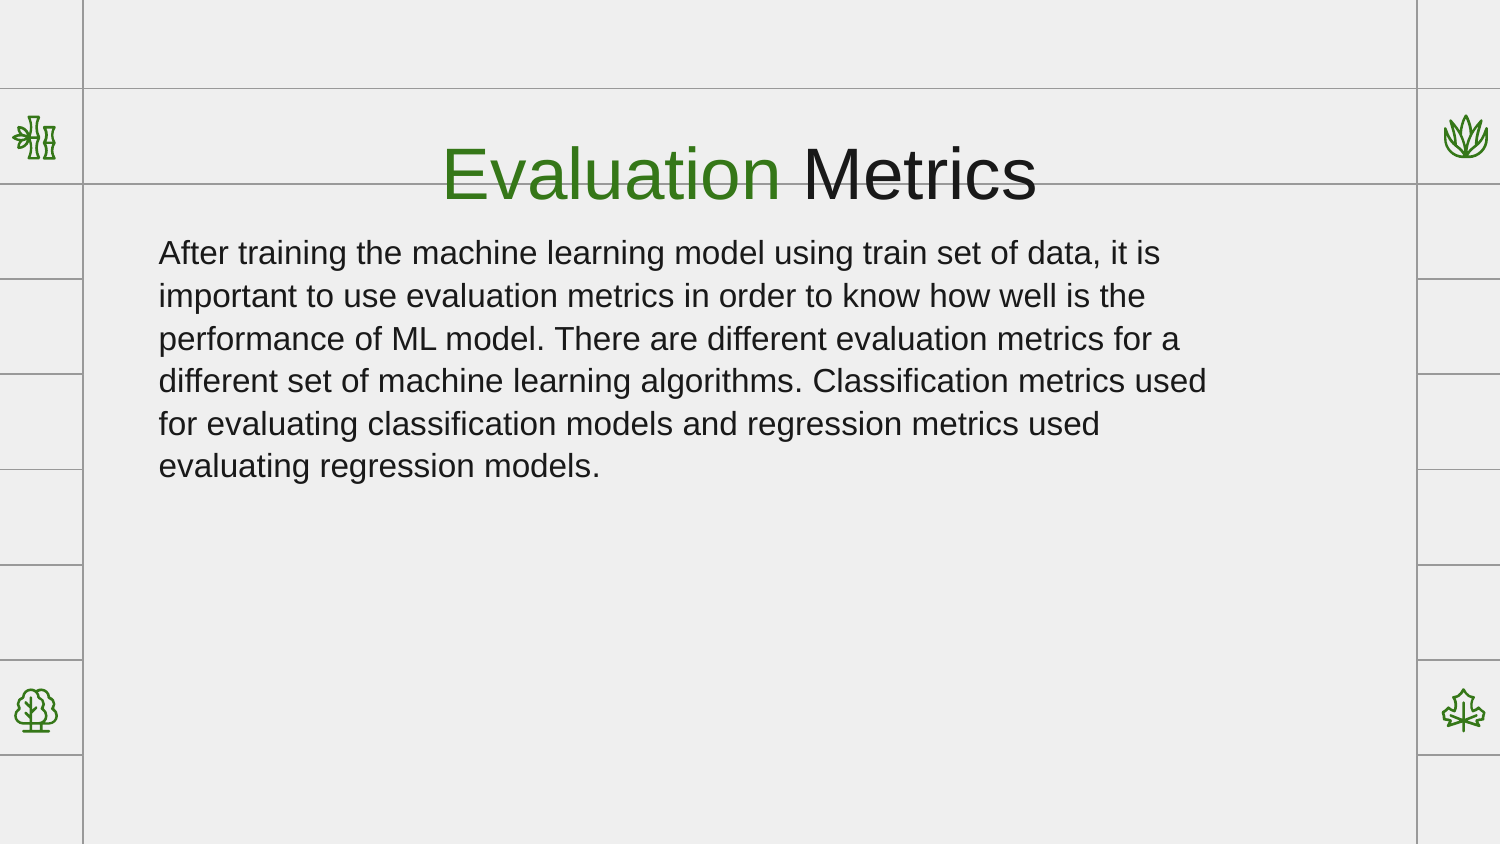

# Evaluation Metrics

After training the machine learning model using train set of data, it is important to use evaluation metrics in order to know how well is the performance of ML model. There are different evaluation metrics for a different set of machine learning algorithms. Classification metrics used for evaluating classification models and regression metrics used evaluating regression models.